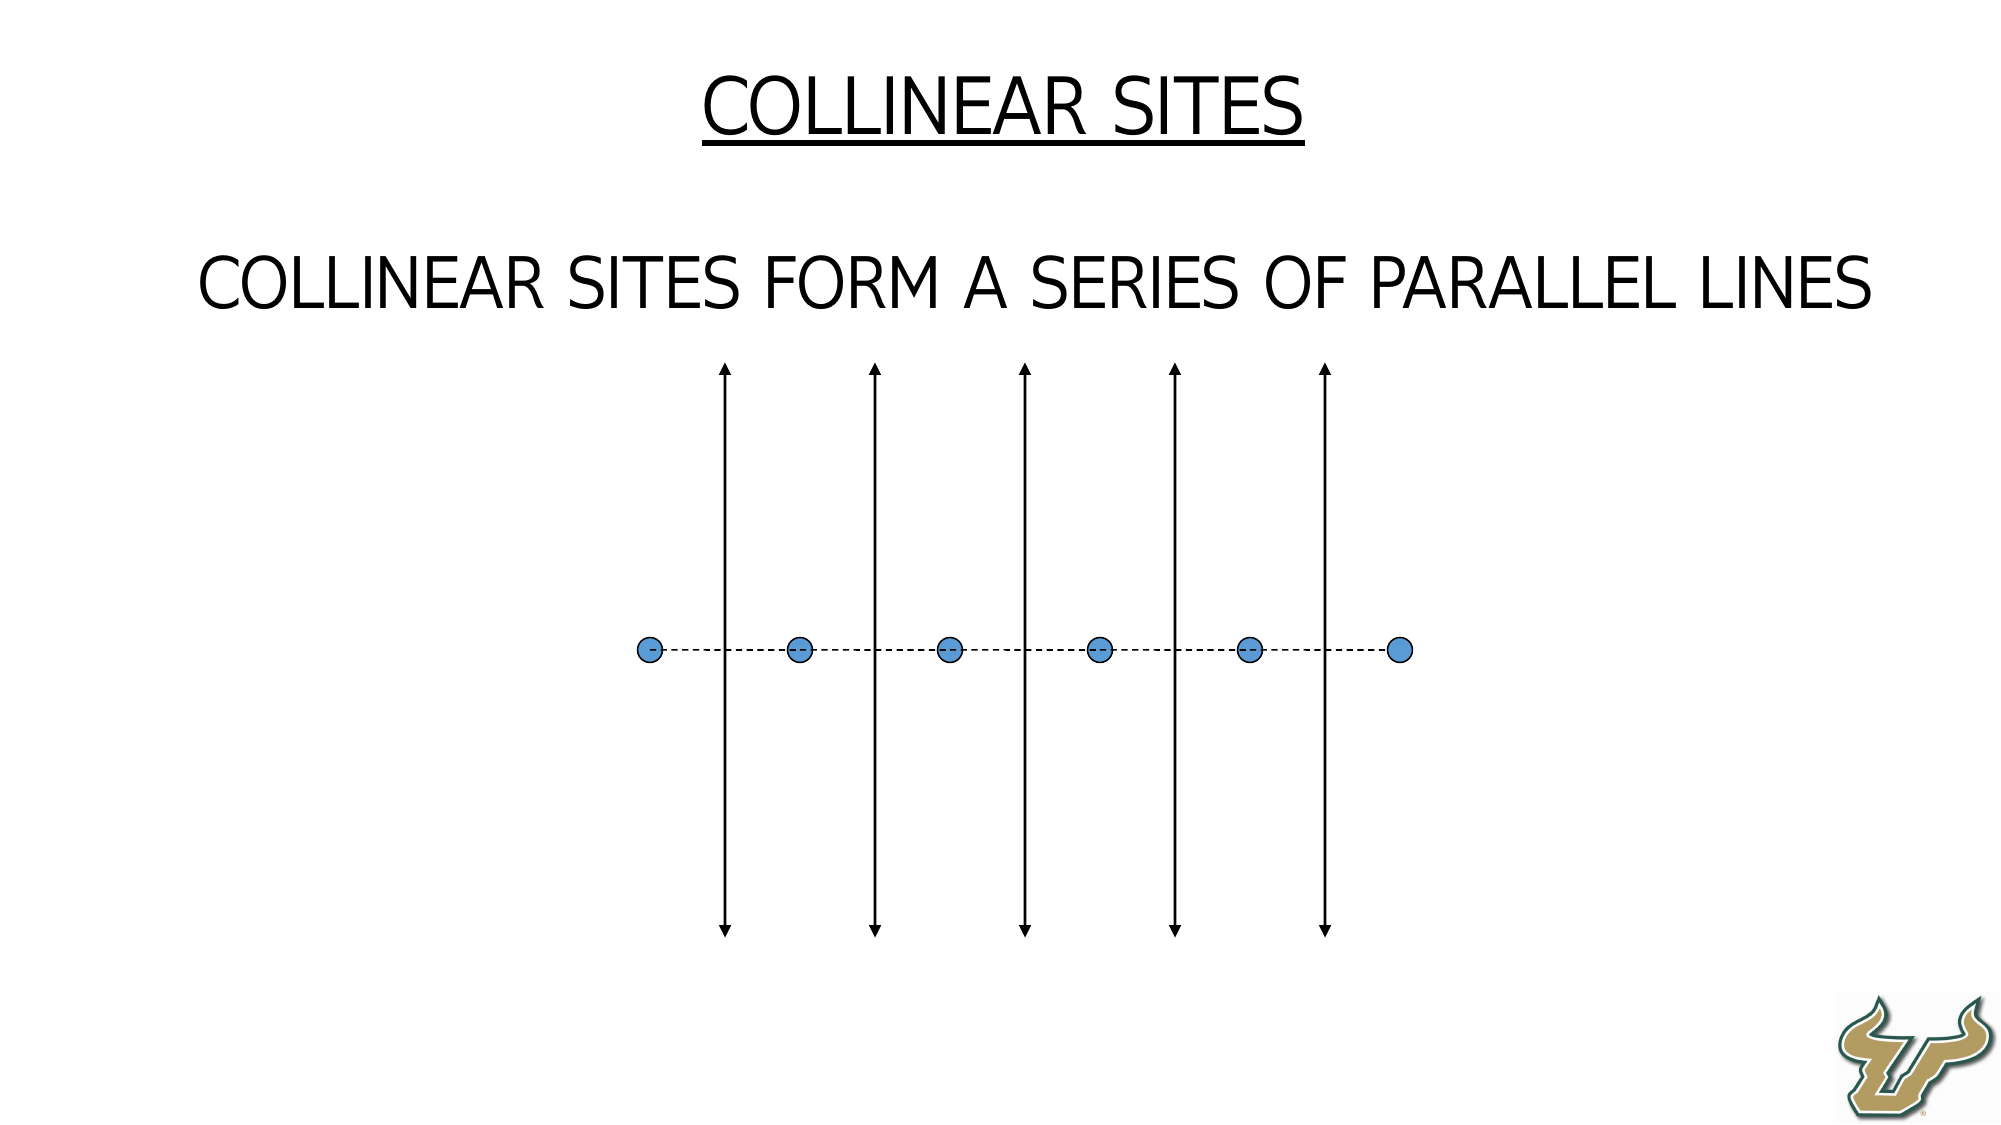

Collinear sites
Collinear sites form a series of parallel lines